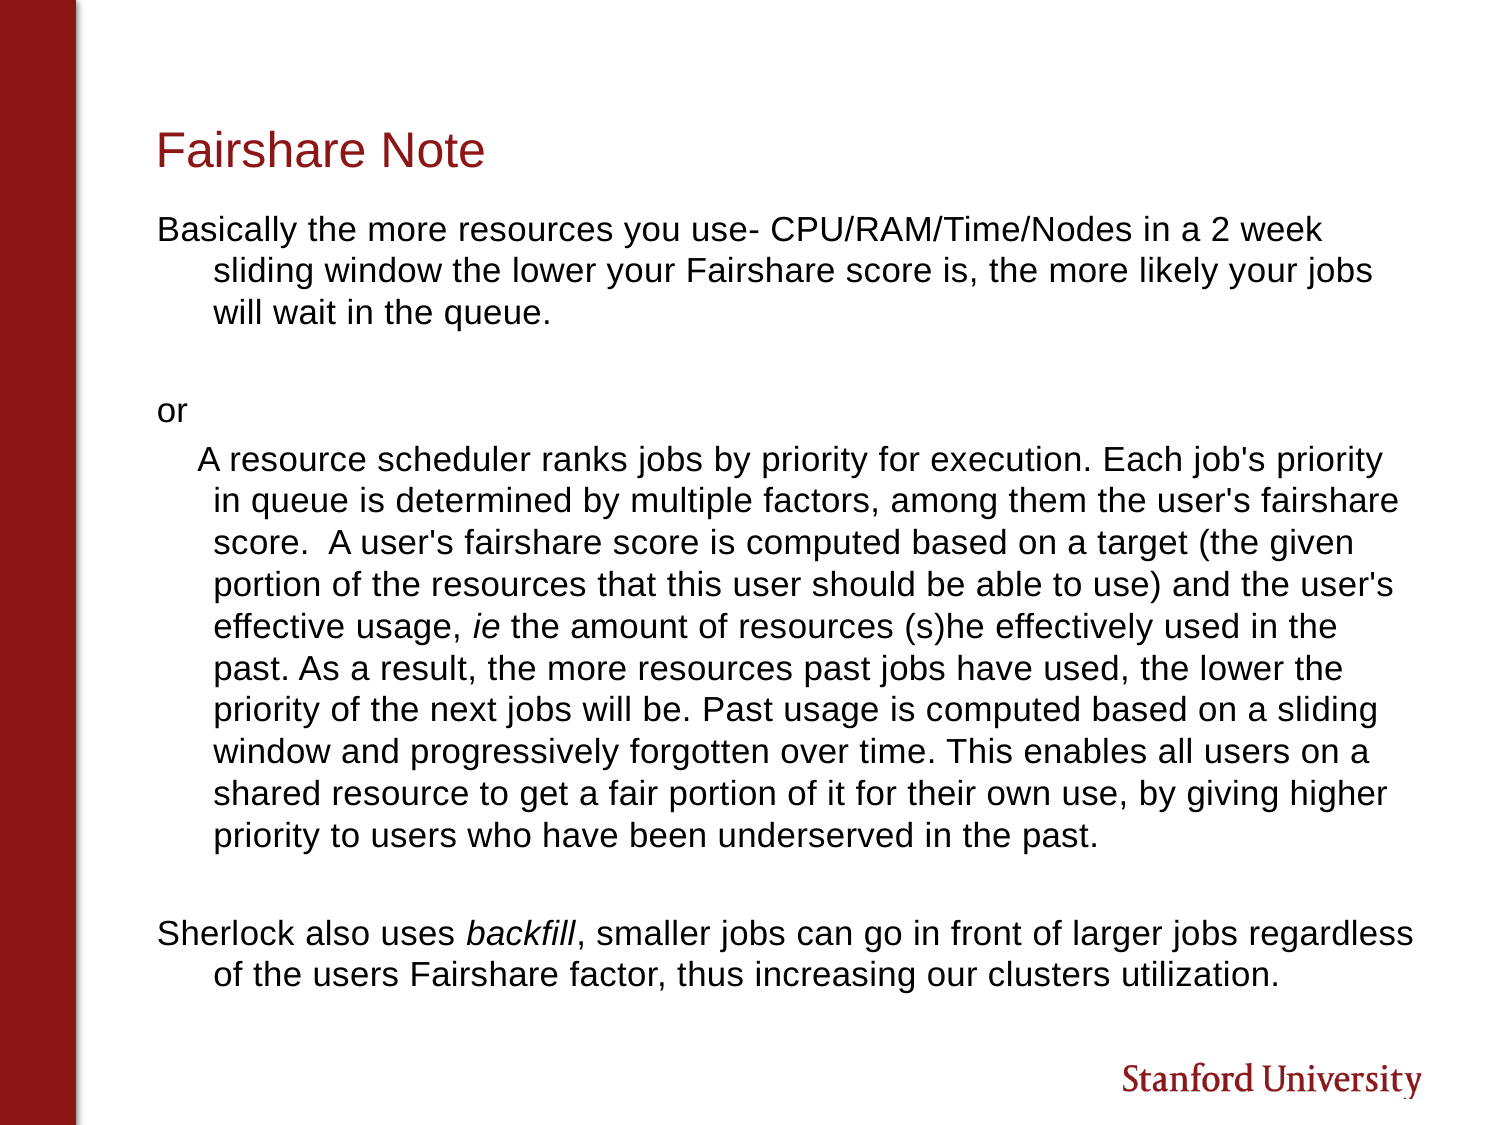

# Fairshare Note
Basically the more resources you use- CPU/RAM/Time/Nodes in a 2 week sliding window the lower your Fairshare score is, the more likely your jobs will wait in the queue.

or
    A resource scheduler ranks jobs by priority for execution. Each job's priority in queue is determined by multiple factors, among them the user's fairshare score.  A user's fairshare score is computed based on a target (the given portion of the resources that this user should be able to use) and the user's effective usage, ie the amount of resources (s)he effectively used in the past. As a result, the more resources past jobs have used, the lower the priority of the next jobs will be. Past usage is computed based on a sliding window and progressively forgotten over time. This enables all users on a shared resource to get a fair portion of it for their own use, by giving higher priority to users who have been underserved in the past.

Sherlock also uses backfill, smaller jobs can go in front of larger jobs regardless of the users Fairshare factor, thus increasing our clusters utilization.